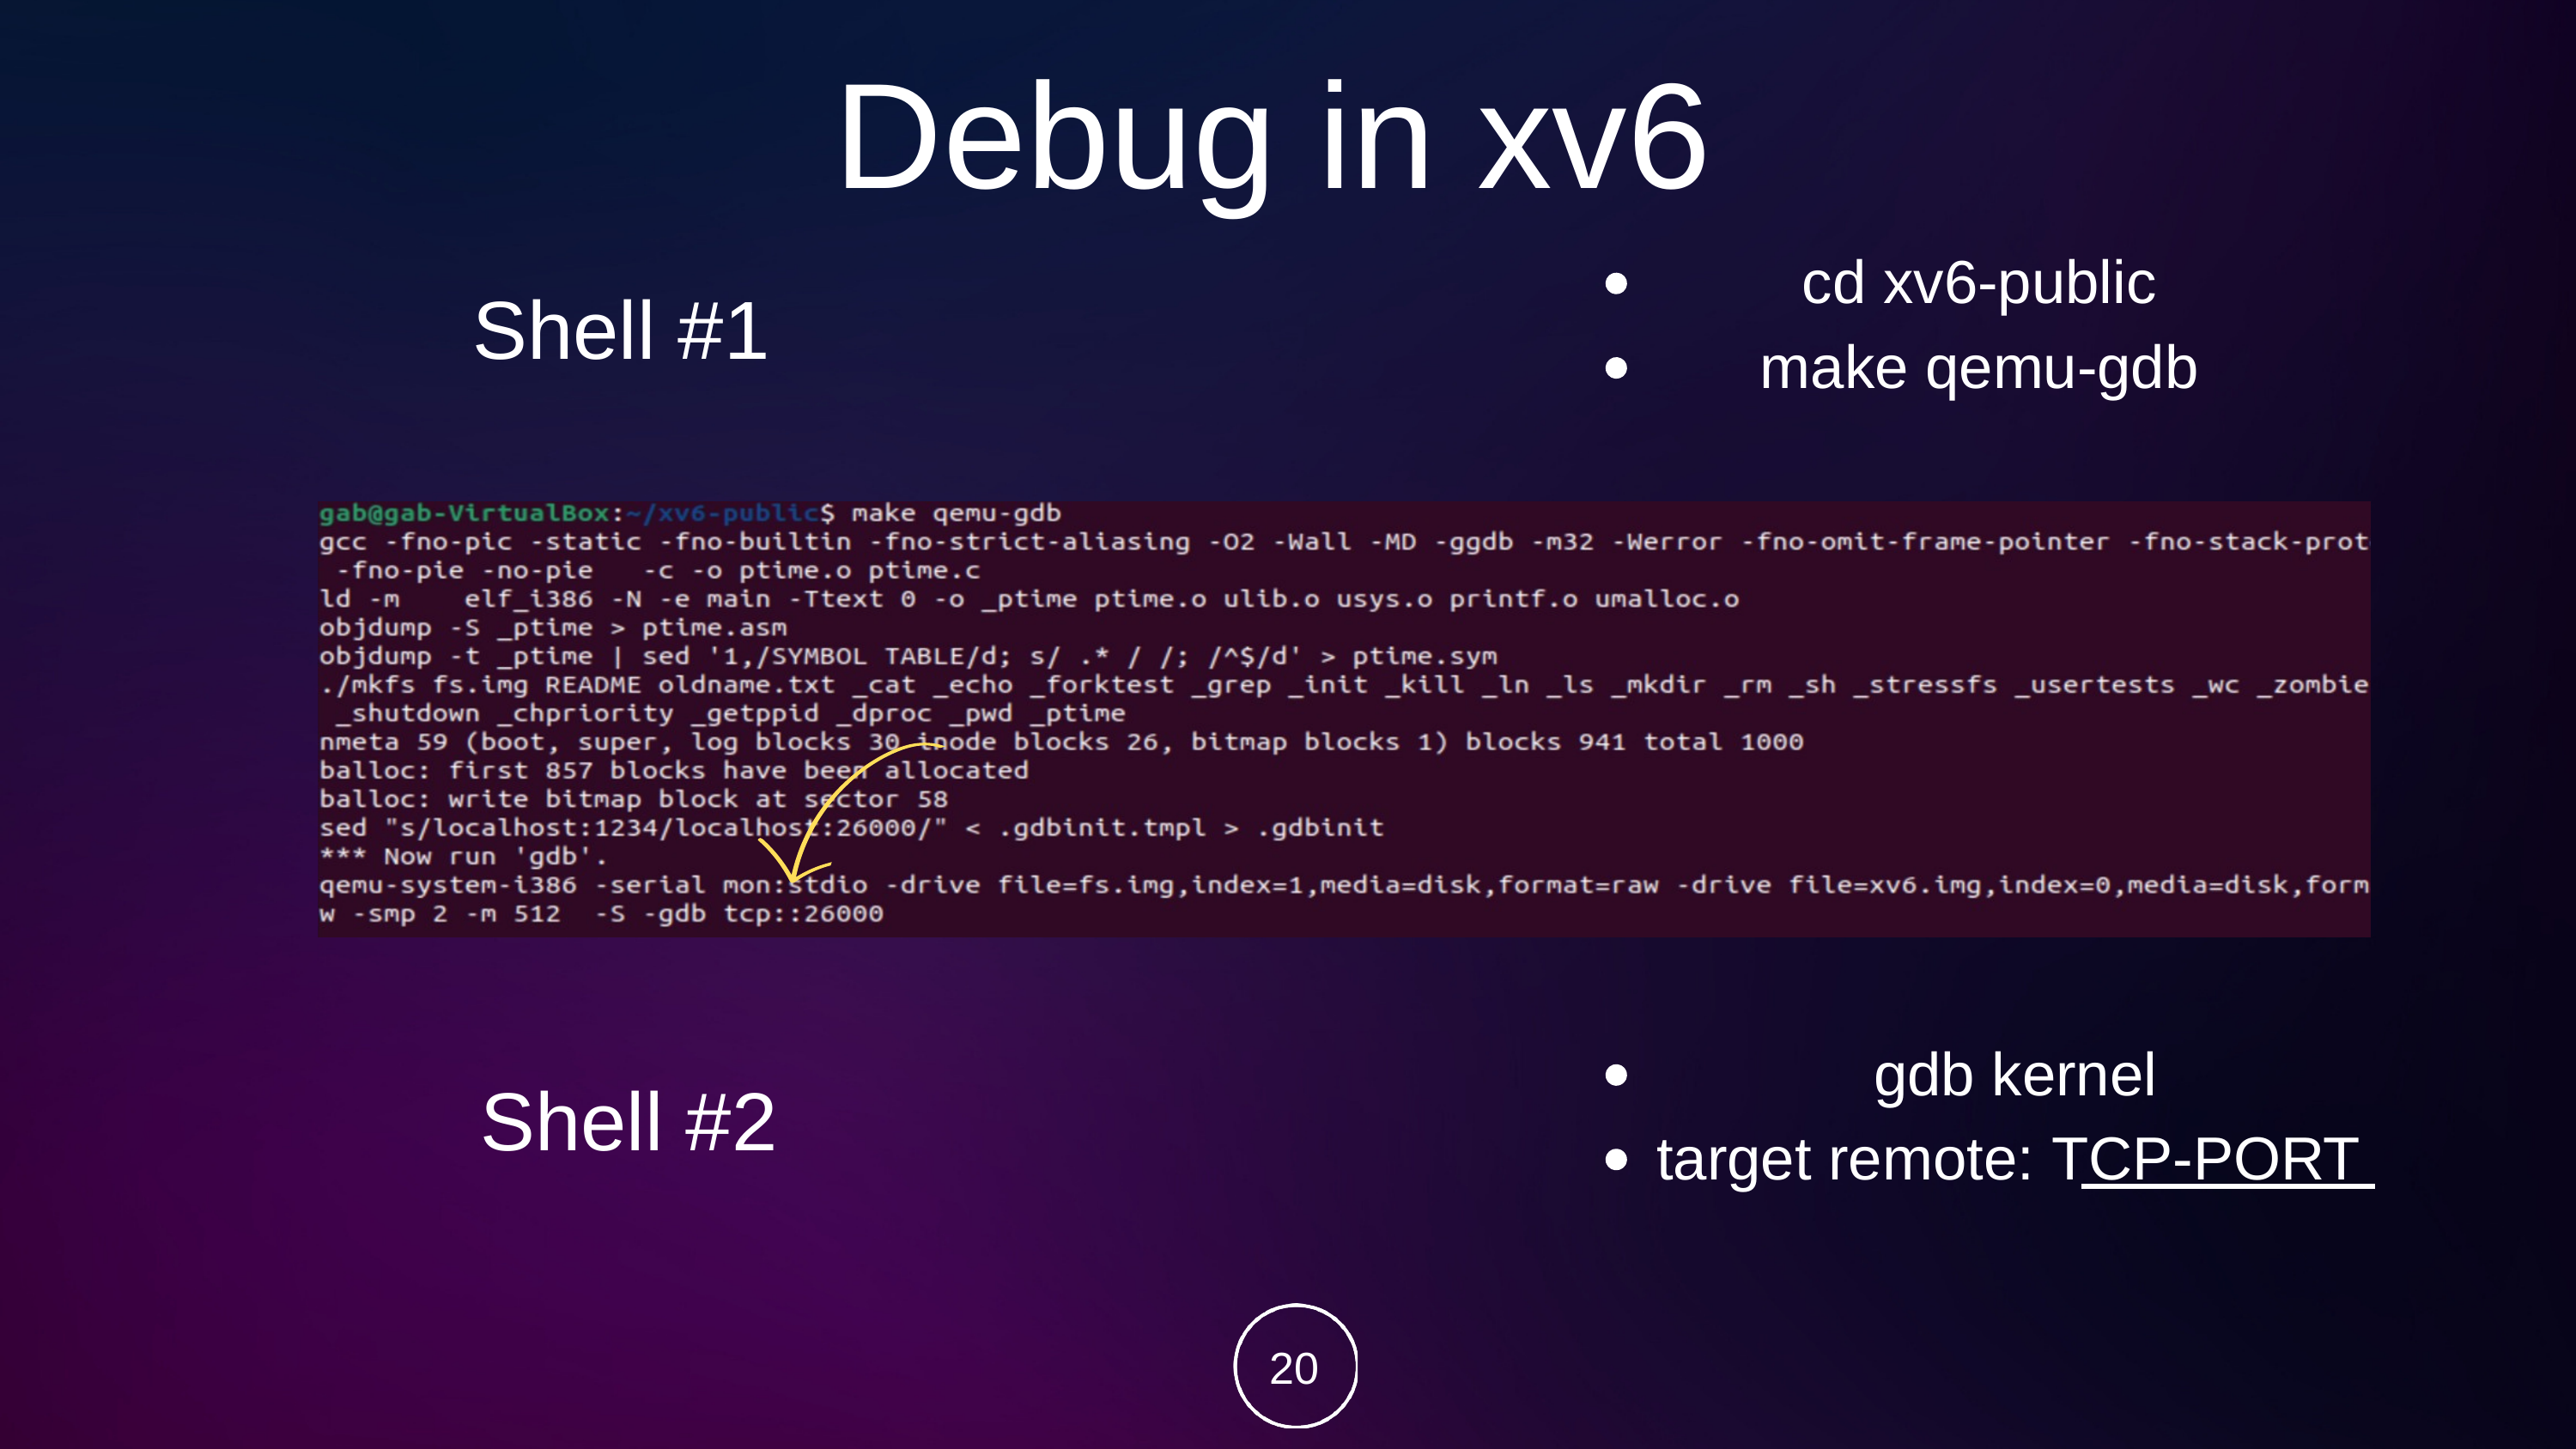

Debug in xv6
cd xv6-public make qemu-gdb
Shell #1

gdb kernel
target remote: TCP-PORT
Shell #2

20